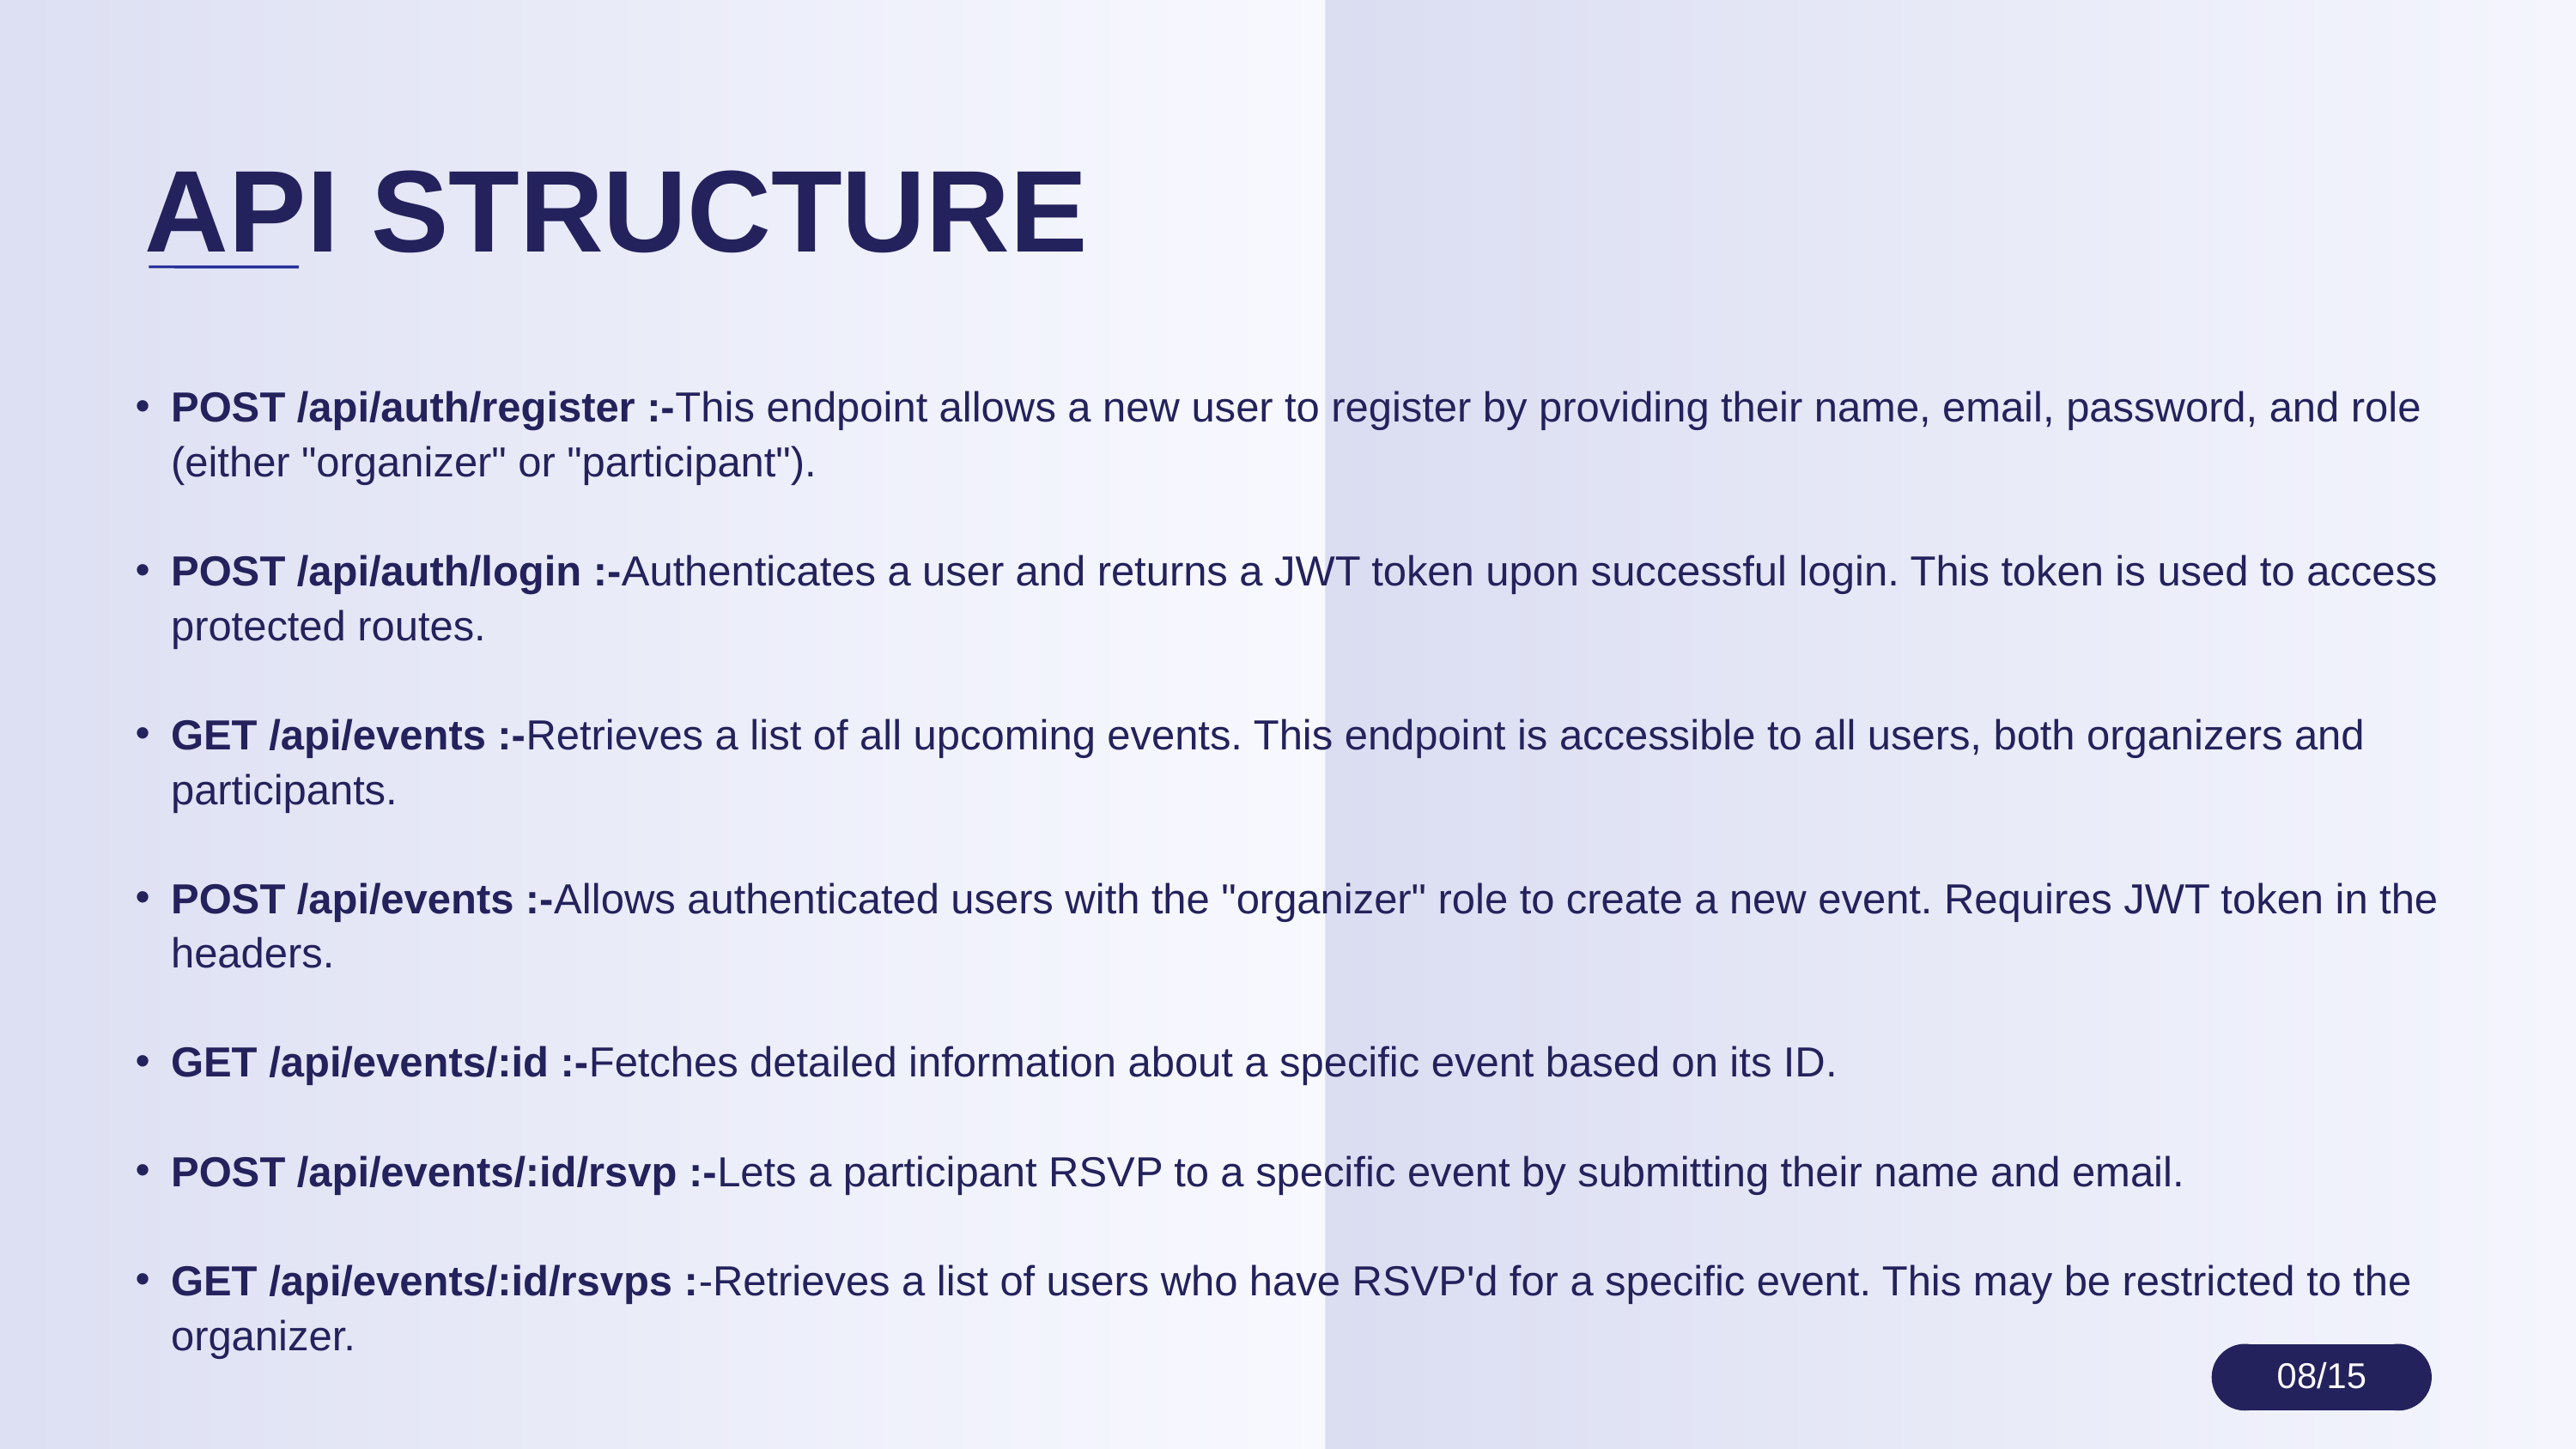

API STRUCTURE

POST /api/auth/register :-This endpoint allows a new user to register by providing their name, email, password, and role (either "organizer" or "participant").

POST /api/auth/login :-Authenticates a user and returns a JWT token upon successful login. This token is used to access protected routes.

GET /api/events :-Retrieves a list of all upcoming events. This endpoint is accessible to all users, both organizers and participants.

POST /api/events :-Allows authenticated users with the "organizer" role to create a new event. Requires JWT token in the headers.

GET /api/events/:id :-Fetches detailed information about a specific event based on its ID.

POST /api/events/:id/rsvp :-Lets a participant RSVP to a specific event by submitting their name and email.

GET /api/events/:id/rsvps :-Retrieves a list of users who have RSVP'd for a specific event. This may be restricted to the organizer.

08/15